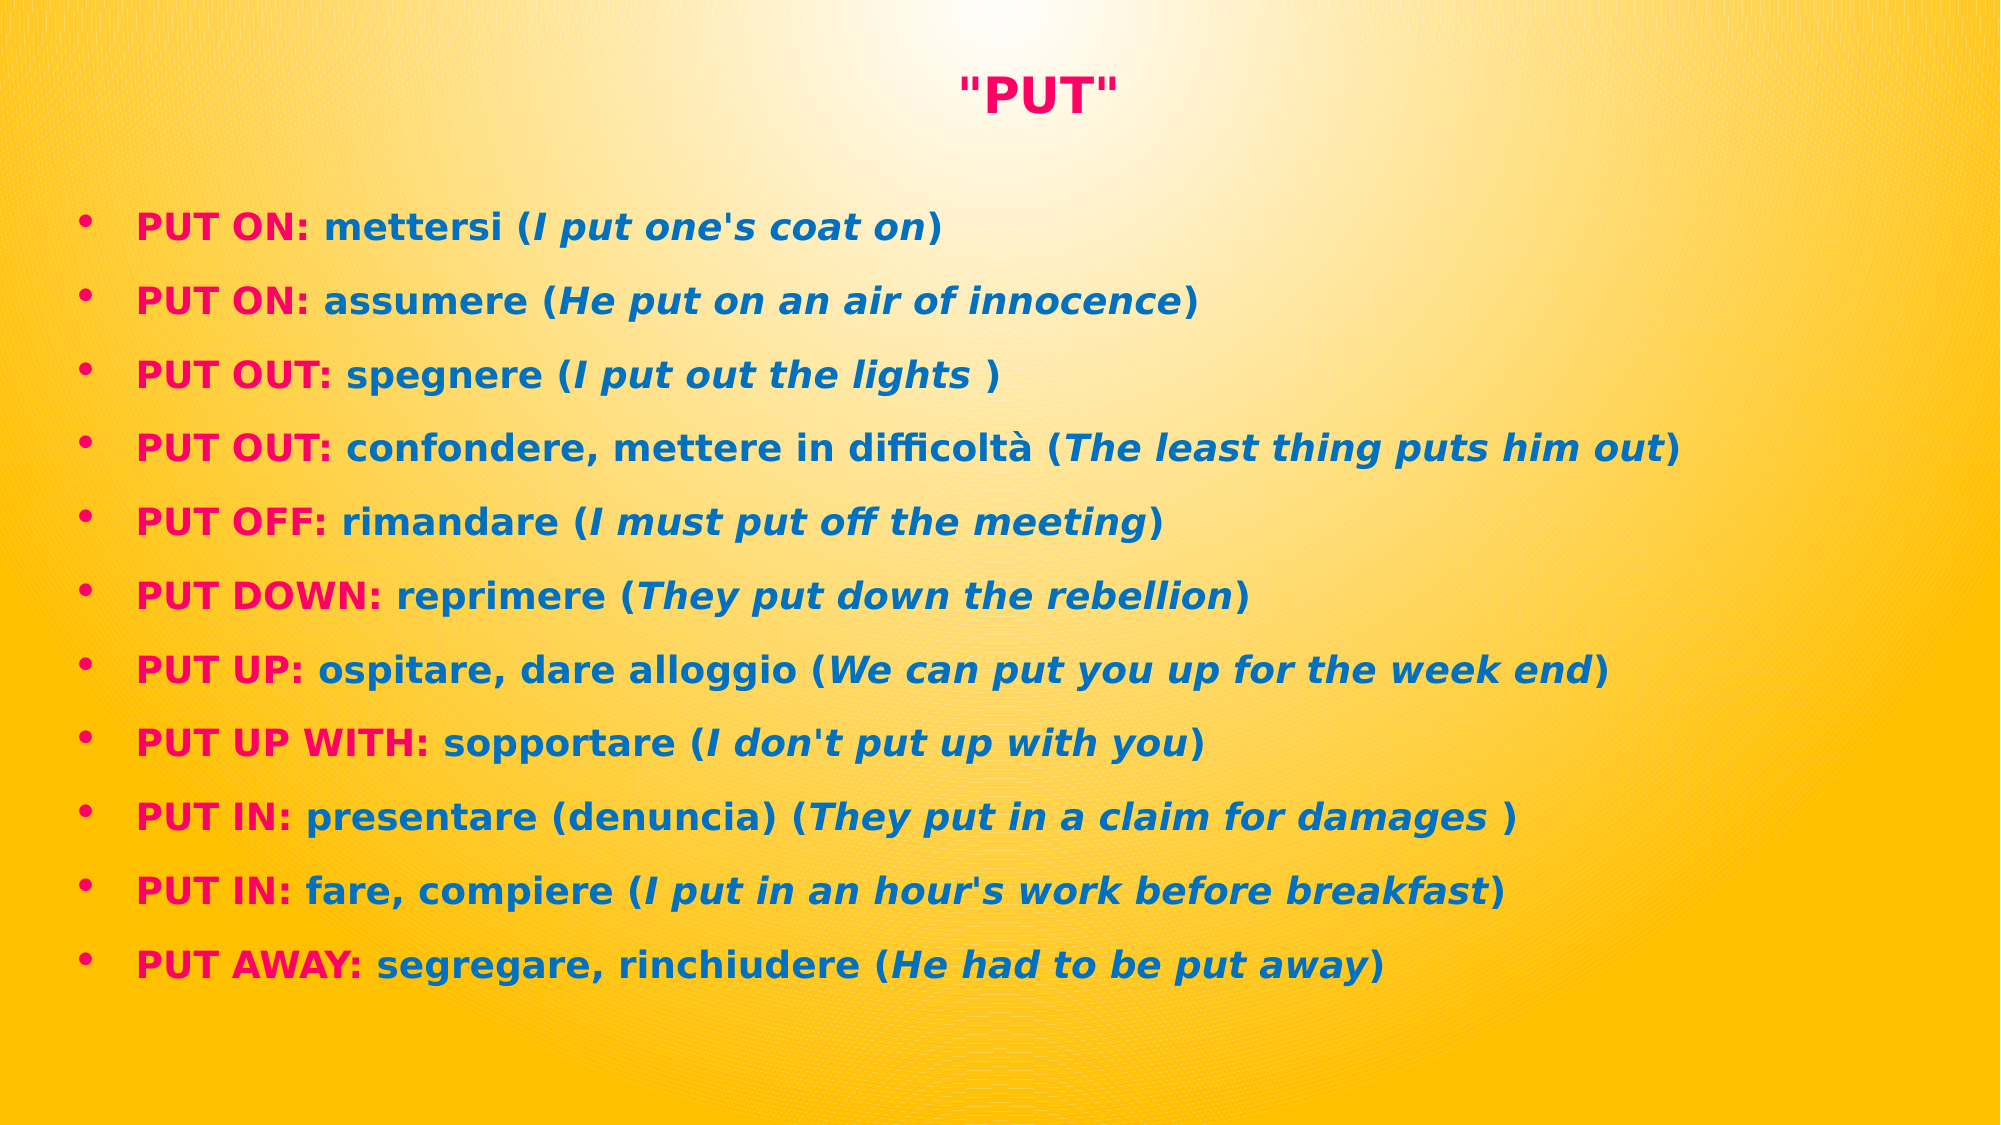

"PUT"

PUT ON: mettersi (I put one's coat on)
PUT ON: assumere (He put on an air of innocence)
PUT OUT: spegnere (I put out the lights )
PUT OUT: confondere, mettere in difficoltà (The least thing puts him out)
PUT OFF: rimandare (I must put off the meeting)
PUT DOWN: reprimere (They put down the rebellion)
PUT UP: ospitare, dare alloggio (We can put you up for the week end)
PUT UP WITH: sopportare (I don't put up with you)
PUT IN: presentare (denuncia) (They put in a claim for damages )
PUT IN: fare, compiere (I put in an hour's work before breakfast)
PUT AWAY: segregare, rinchiudere (He had to be put away)